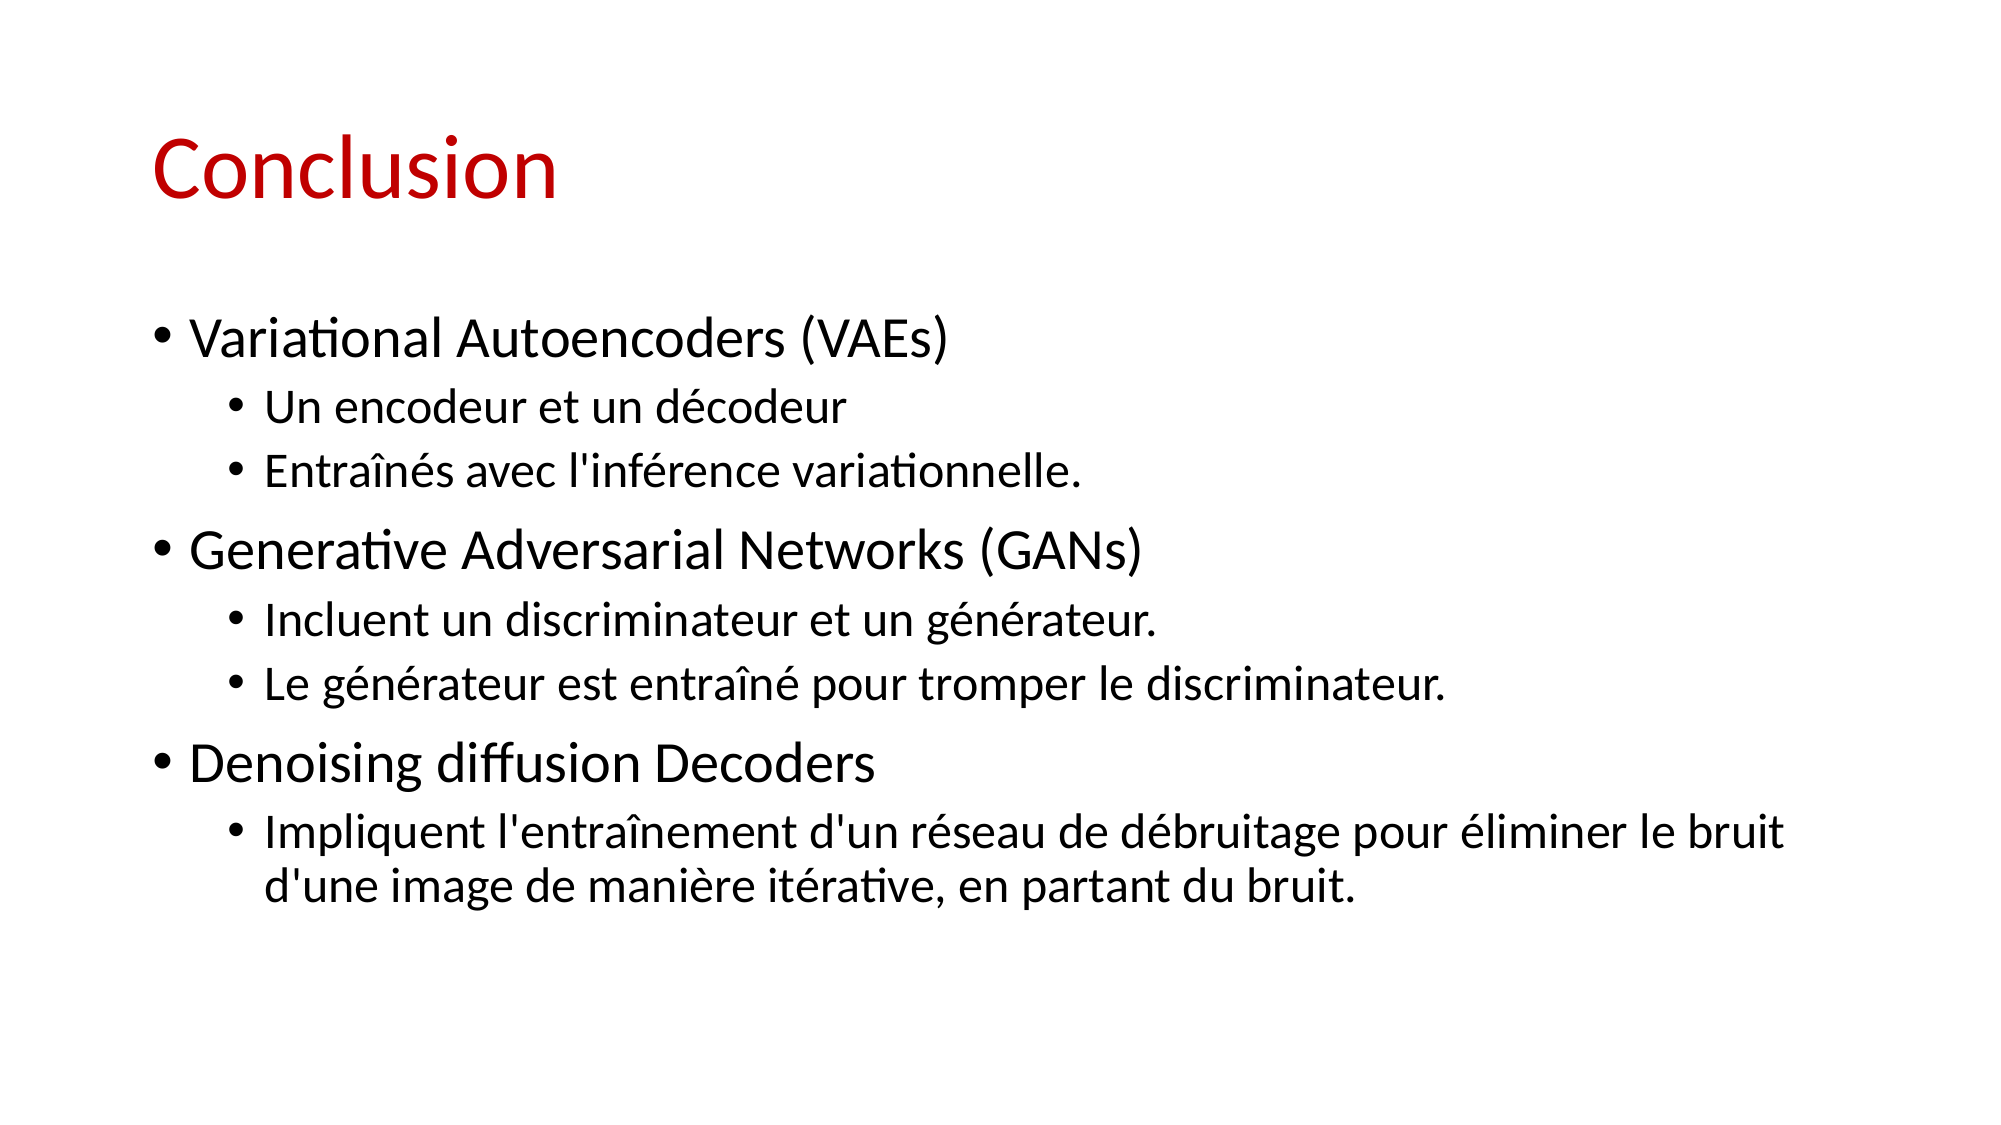

# Conclusion
Variational Autoencoders (VAEs)
Un encodeur et un décodeur
Entraînés avec l'inférence variationnelle.
Generative Adversarial Networks (GANs)
Incluent un discriminateur et un générateur.
Le générateur est entraîné pour tromper le discriminateur.
Denoising diffusion Decoders
Impliquent l'entraînement d'un réseau de débruitage pour éliminer le bruit d'une image de manière itérative, en partant du bruit.